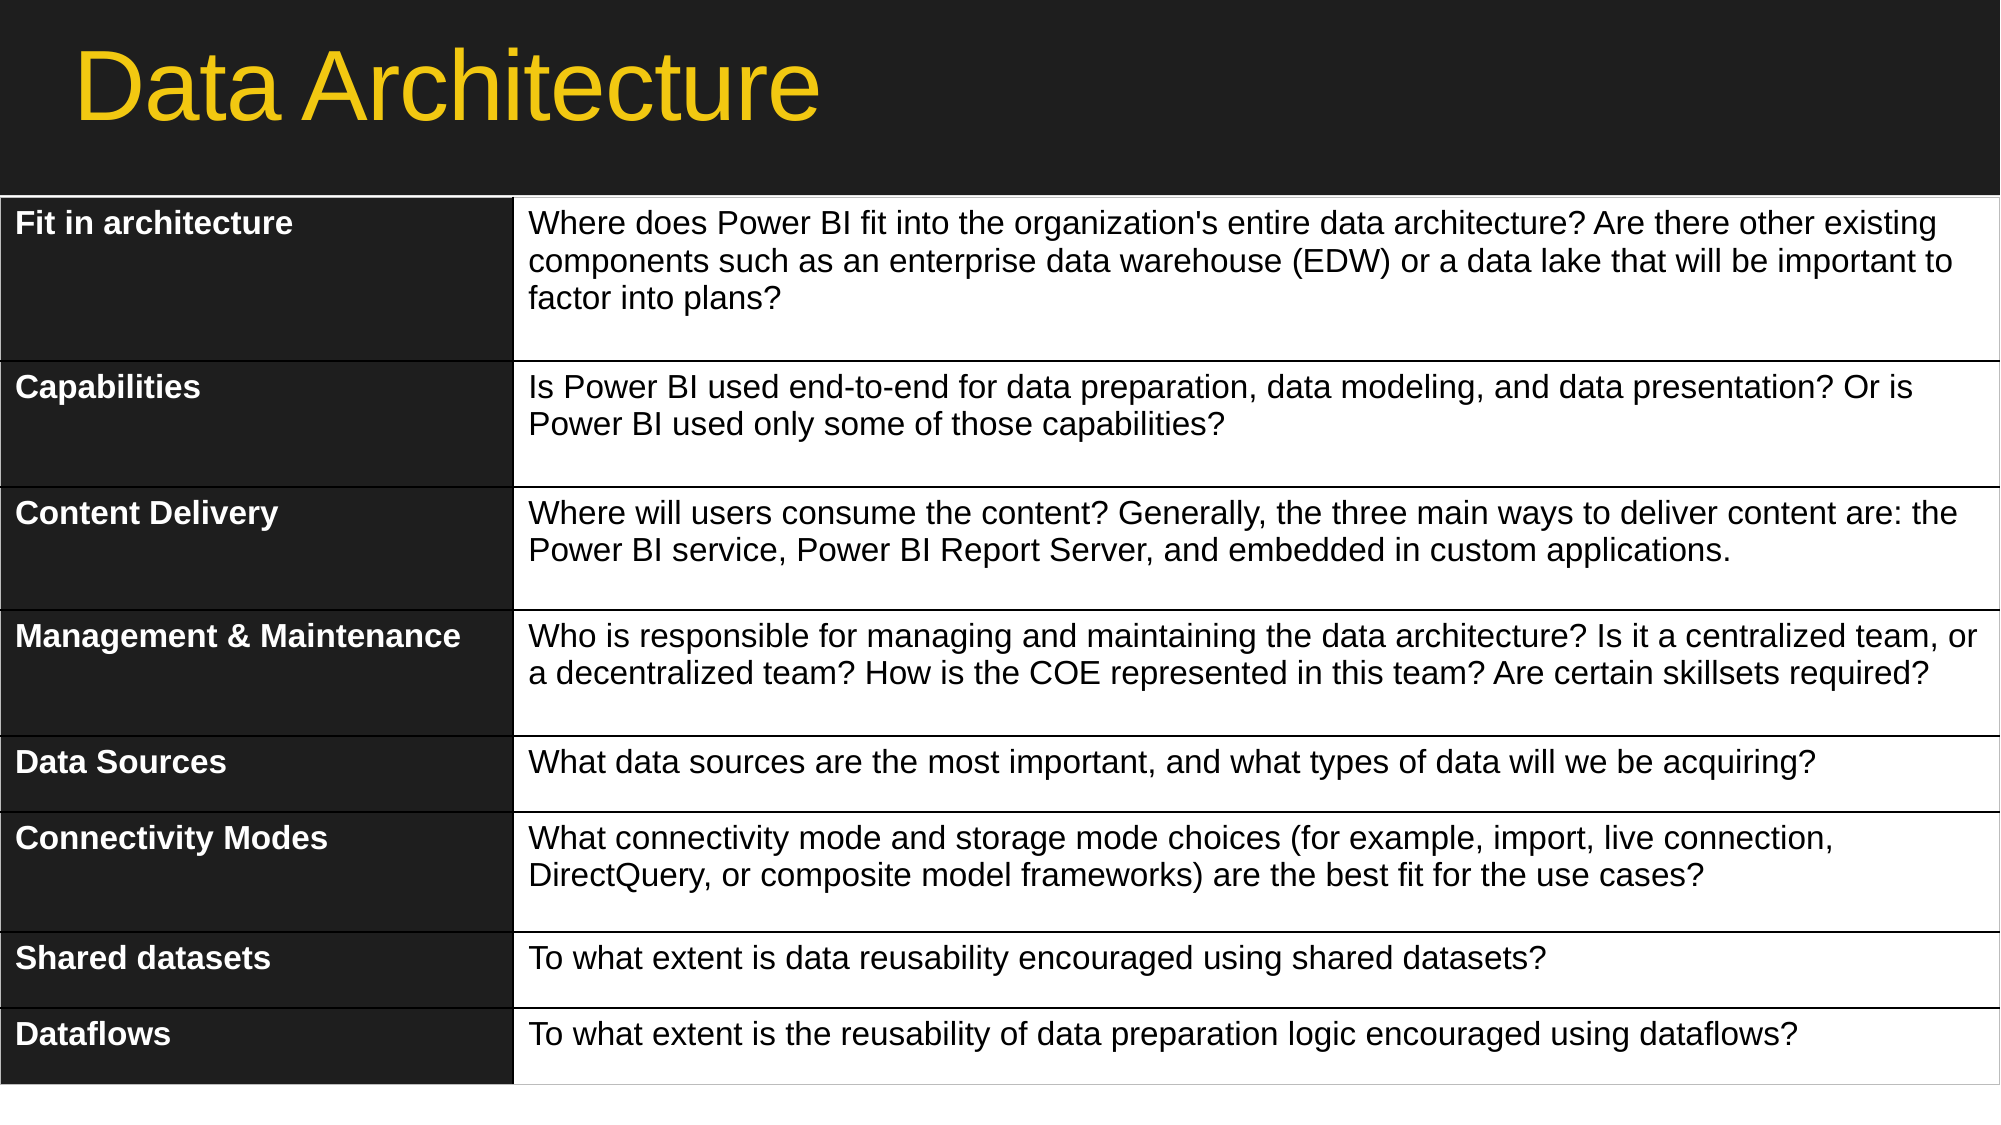

# Data Architecture
| Fit in architecture | Where does Power BI fit into the organization's entire data architecture? Are there other existing components such as an enterprise data warehouse (EDW) or a data lake that will be important to factor into plans? |
| --- | --- |
| Capabilities | Is Power BI used end-to-end for data preparation, data modeling, and data presentation? Or is Power BI used only some of those capabilities? |
| Content Delivery | Where will users consume the content? Generally, the three main ways to deliver content are: the Power BI service, Power BI Report Server, and embedded in custom applications. |
| Management & Maintenance | Who is responsible for managing and maintaining the data architecture? Is it a centralized team, or a decentralized team? How is the COE represented in this team? Are certain skillsets required? |
| Data Sources | What data sources are the most important, and what types of data will we be acquiring? |
| Connectivity Modes | What connectivity mode and storage mode choices (for example, import, live connection, DirectQuery, or composite model frameworks) are the best fit for the use cases? |
| Shared datasets | To what extent is data reusability encouraged using shared datasets? |
| Dataflows | To what extent is the reusability of data preparation logic encouraged using dataflows? |